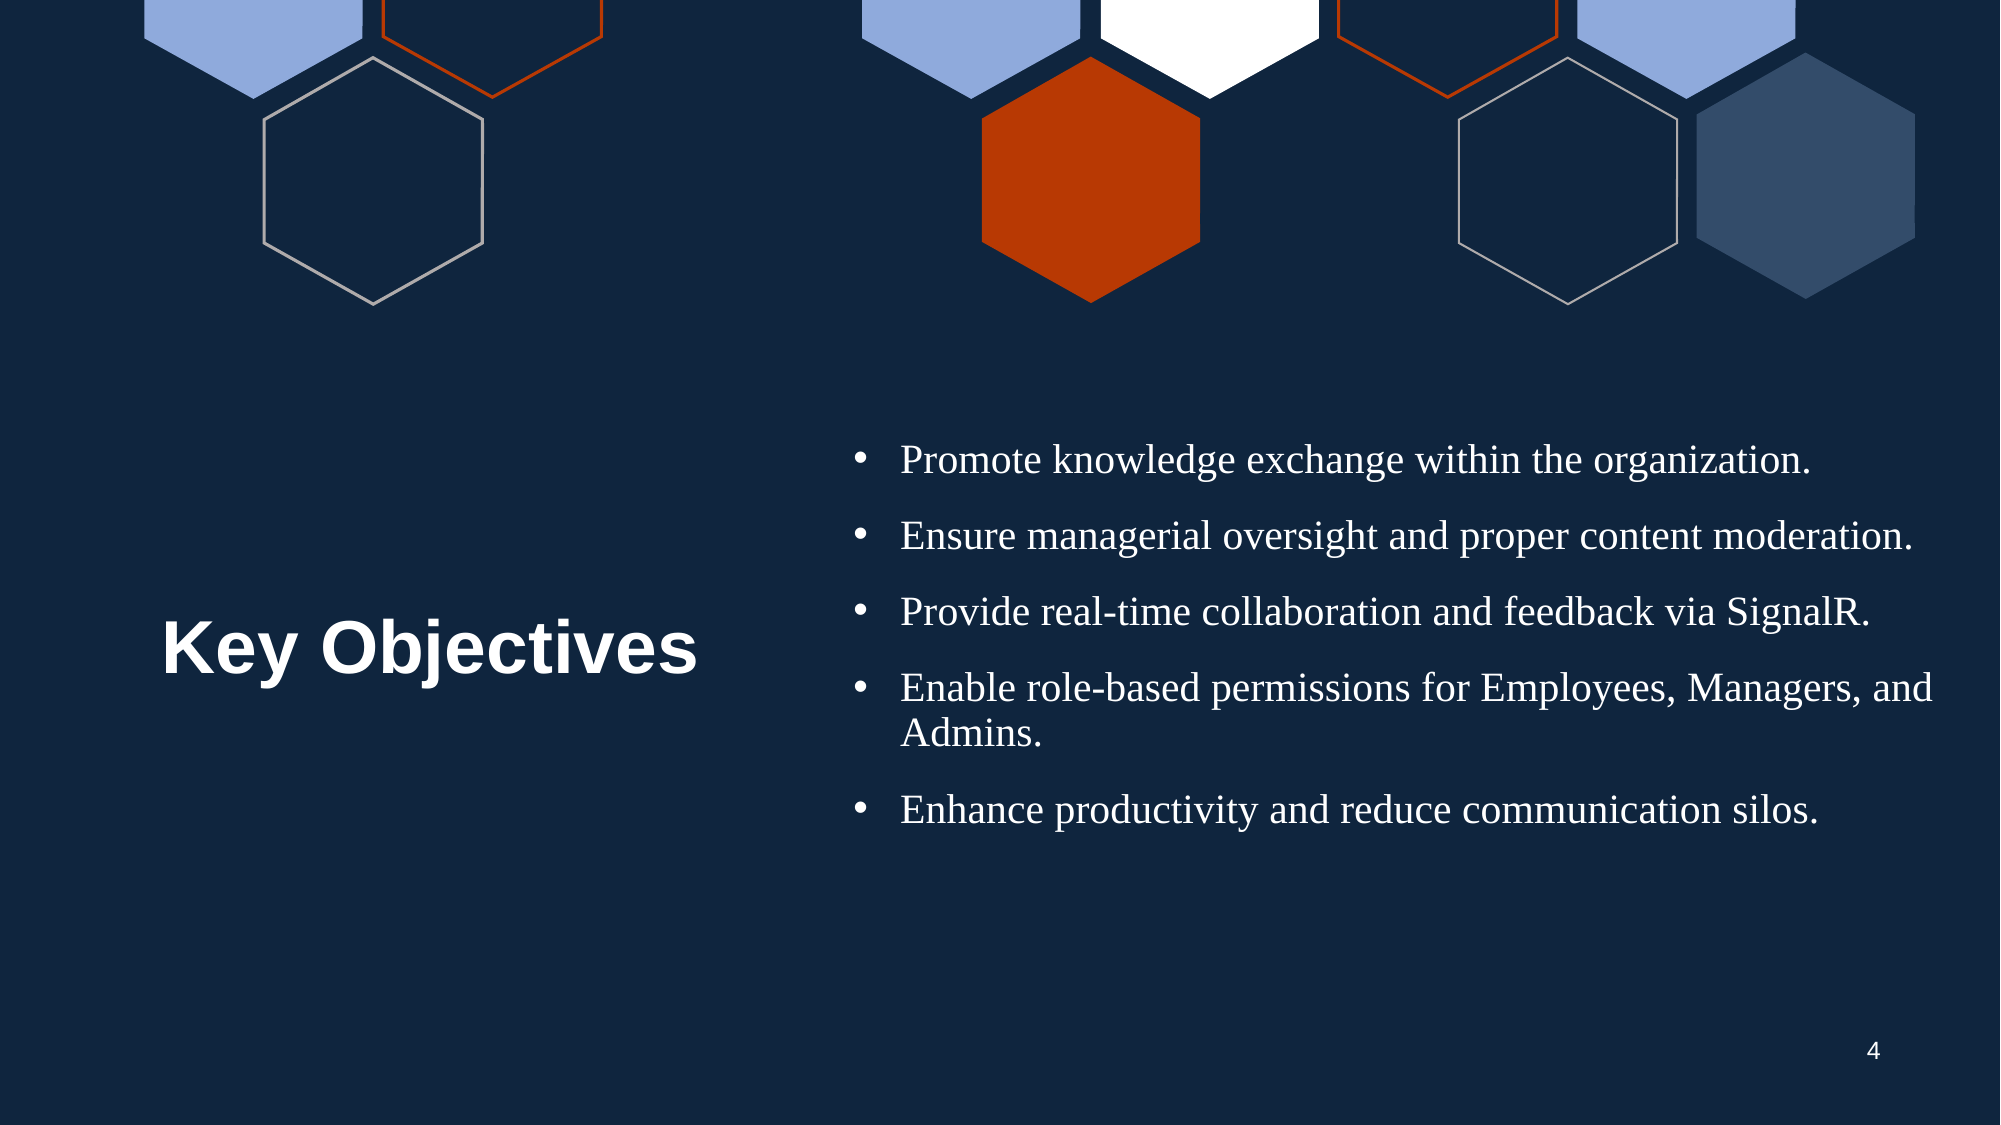

Promote knowledge exchange within the organization.
Ensure managerial oversight and proper content moderation.
Provide real-time collaboration and feedback via SignalR.
Enable role-based permissions for Employees, Managers, and Admins.
Enhance productivity and reduce communication silos.
# Key Objectives
4